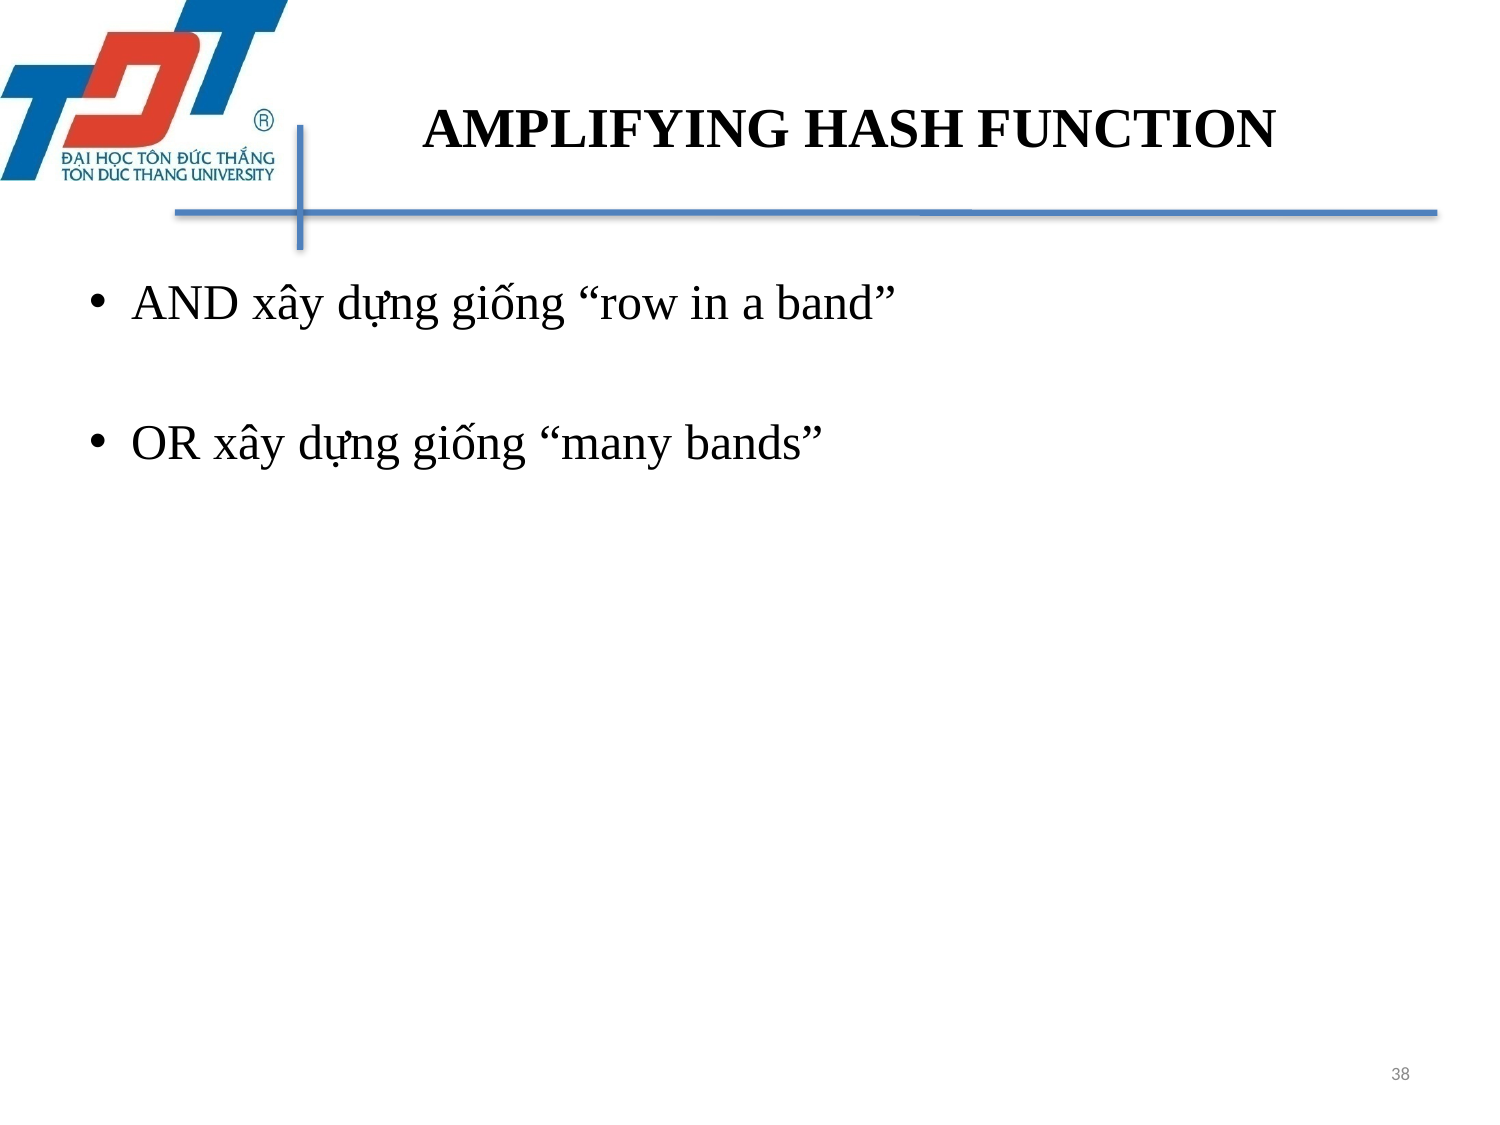

# AMPLIFYING HASH FUNCTION
AND xây dựng giống “row in a band”

OR xây dựng giống “many bands”

38